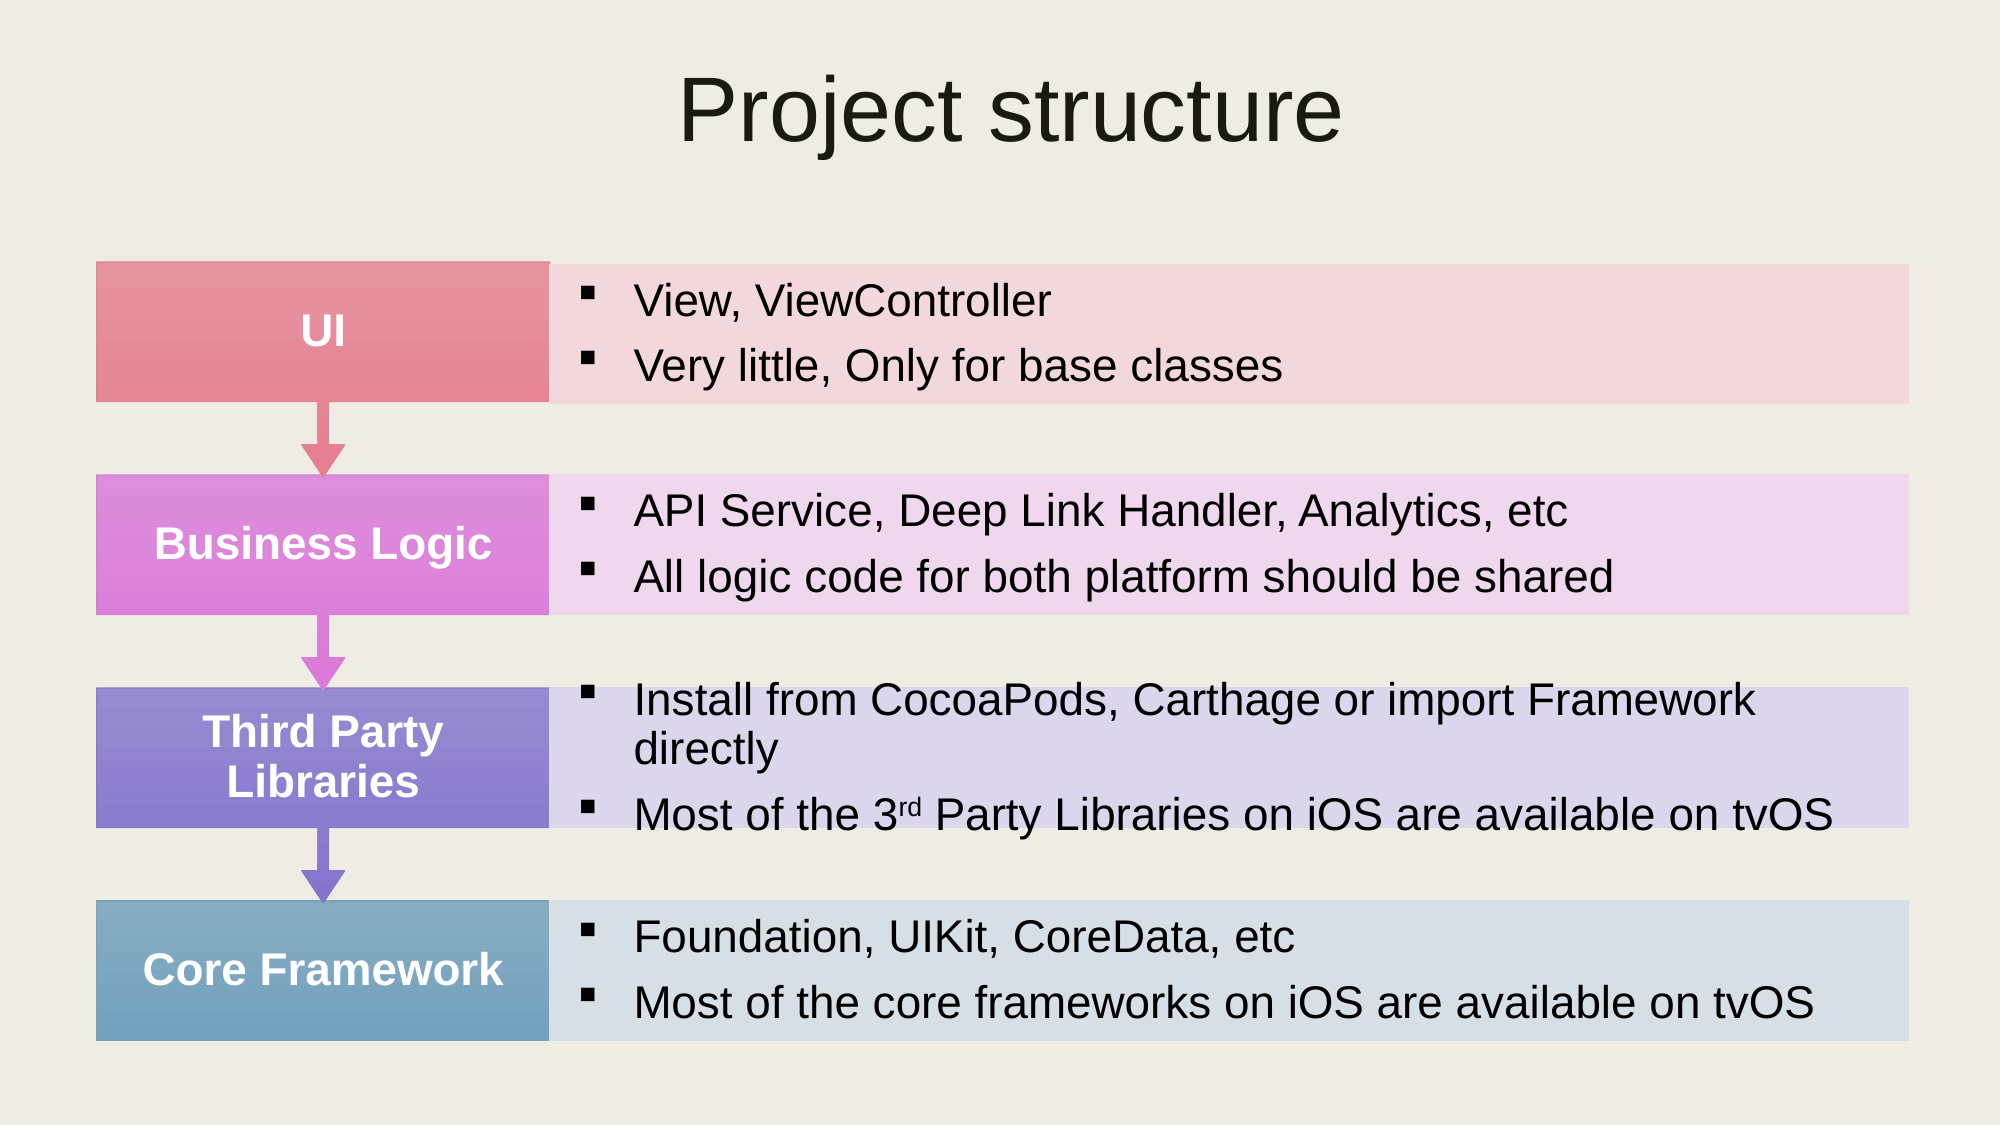

# Project structure

UI
View, ViewController
Very little, Only for base classes

Business Logic
API Service, Deep Link Handler, Analytics, etc
All logic code for both platform should be shared
Third Party Libraries
Install from CocoaPods, Carthage or import Framework directly
Most of the 3rd Party Libraries on iOS are available on tvOS

Core Framework
Foundation, UIKit, CoreData, etc
Most of the core frameworks on iOS are available on tvOS